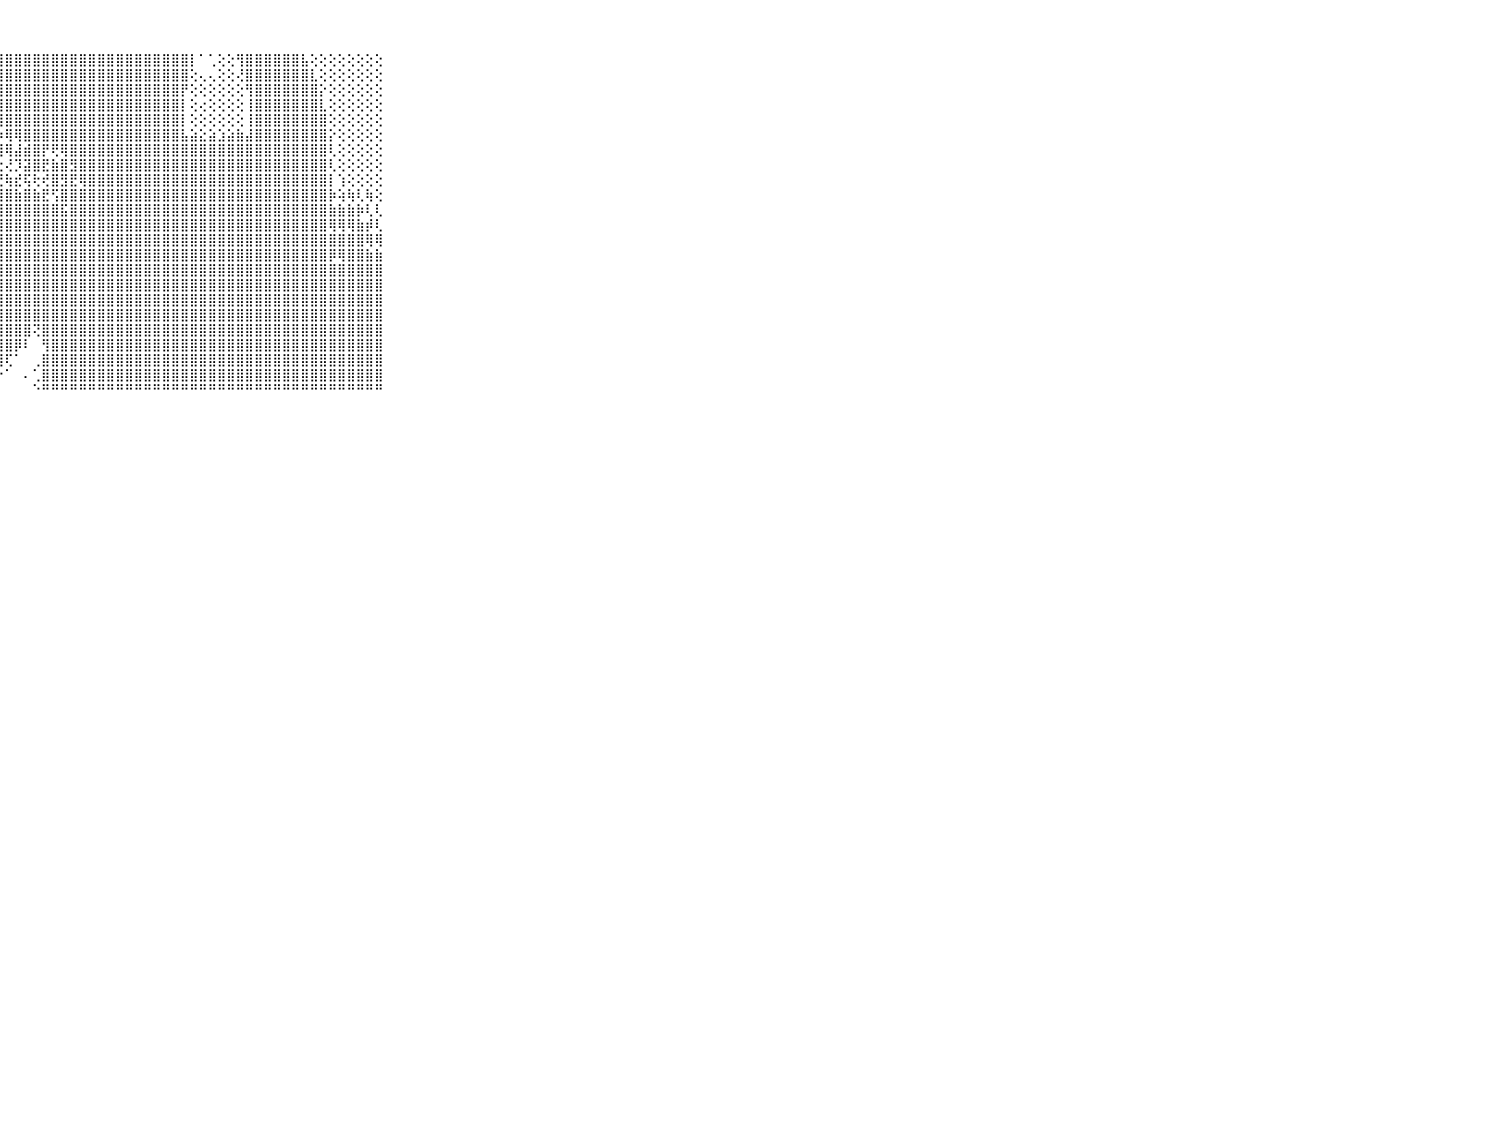

⠀⠀⠀⠀⠀⠀⠀⠀⠀⠀⠀⣿⣿⣿⣿⣿⣿⣿⣿⣿⣿⣿⣿⣿⣿⣿⣿⣿⣿⣿⣿⣿⣿⣿⣿⣿⣿⣿⣿⣿⣿⣿⣿⣿⣿⣿⣿⣿⡇⠁⢁⢕⢕⢻⣿⣿⣿⣿⣿⣿⣧⢕⢕⢕⢕⢕⢕⢕⢕⠀⠀⠀⠀⠀⠀⠀⠀⠀⠀⠀⠀
⠀⠀⠀⠀⠀⠀⠀⠀⠀⠀⠀⣿⣿⣿⣿⣿⣿⣿⣿⣿⣿⣿⣿⣿⣿⣿⣿⣿⣿⣿⣿⣿⣿⣿⣿⣿⣿⣿⣿⣿⣿⣿⣿⣿⣿⣿⣿⣿⢕⢄⢄⢕⢕⢜⣿⣿⣿⣿⣿⣿⣿⣇⢕⢕⢕⢕⢕⢕⢕⠀⠀⠀⠀⠀⠀⠀⠀⠀⠀⠀⠀
⠀⠀⠀⠀⠀⠀⠀⠀⠀⠀⠀⣿⣿⣿⣿⣿⣿⣿⣿⣿⣿⣿⣿⣿⣿⣿⣿⣿⣿⣿⣿⣿⣿⣿⣿⣿⣿⣿⣿⣿⣿⣿⣿⣿⣿⣿⣿⡟⢕⢕⢕⢕⢕⢕⢻⣿⣿⣿⣿⣿⣿⣿⡕⢕⢕⢕⢕⢕⢕⠀⠀⠀⠀⠀⠀⠀⠀⠀⠀⠀⠀
⠀⠀⠀⠀⠀⠀⠀⠀⠀⠀⠀⣿⣿⣿⣿⣿⣿⣿⣿⣿⣿⣿⣿⣿⣿⣿⣿⣿⣿⣿⣿⣿⣿⣿⣿⣿⣿⣿⣿⣿⣿⣿⣿⣿⣿⣿⣿⡇⢕⢔⢕⢕⢕⢕⢸⣿⣿⣿⣿⣿⣿⣿⣇⢕⢕⢕⢕⢕⢕⠀⠀⠀⠀⠀⠀⠀⠀⠀⠀⠀⠀
⠀⠀⠀⠀⠀⠀⠀⠀⠀⠀⠀⣿⣿⣿⣿⣿⣿⣿⣿⣿⣿⣿⣿⢿⢿⡻⢿⣿⣿⣿⣿⣿⣿⣿⣿⣿⣿⣿⣿⣿⣿⣿⣿⣿⣿⣿⣿⡇⢕⢕⢕⢕⢕⢕⢸⣿⣿⣿⣿⣿⣿⣿⣿⢕⢕⢕⢕⢕⢕⠀⠀⠀⠀⠀⠀⠀⠀⠀⠀⠀⠀
⠀⠀⠀⠀⠀⠀⠀⠀⠀⠀⠀⣿⣿⣿⣿⣿⣿⣿⣿⢟⢕⢁⢕⢕⢅⢱⣵⡷⢿⢿⣿⣿⣿⣿⣿⣿⣿⣿⣿⣿⣿⣿⣿⣿⣿⣿⣿⣧⣵⣕⣵⣱⣵⣷⣼⣿⣿⣿⣿⣿⣿⣿⣿⡕⢕⢕⢕⢕⢕⠀⠀⠀⠀⠀⠀⠀⠀⠀⠀⠀⠀
⠀⠀⠀⠀⠀⠀⠀⠀⠀⠀⠀⣿⣿⣿⣿⣿⣿⣿⢝⡕⢕⡓⡟⢗⢞⢟⢟⢻⢿⣼⣾⣿⡟⢟⢿⣿⣿⣿⣿⣿⣿⣿⣿⣿⣿⣿⣿⣿⣿⣿⣿⣿⣿⣿⣿⣿⣿⣿⣿⣿⣿⣿⣿⢇⢕⢕⢕⢕⢕⠀⠀⠀⠀⠀⠀⠀⠀⠀⠀⠀⠀
⠀⠀⠀⠀⠀⠀⠀⠀⠀⠀⠀⣿⣿⣿⣿⣿⣿⣿⣿⡏⢇⢇⢝⢕⢕⢕⢅⢑⢜⡹⣽⣿⣟⣷⣿⣻⣿⣿⣿⣿⣿⣿⣿⣿⣿⣿⣿⣿⣿⣿⣿⣿⣿⣿⣿⣿⣿⣿⣿⣿⣿⣿⣿⢇⢕⢕⢕⢕⢕⠀⠀⠀⠀⠀⠀⠀⠀⠀⠀⠀⠀
⠀⠀⠀⠀⠀⠀⠀⠀⠀⠀⠀⣿⣿⣿⣿⣿⣿⣿⢻⣿⣿⣷⣧⣵⣕⣕⣗⣞⢷⣞⢯⢗⢞⣿⣻⣟⢿⣿⣿⣿⣿⣿⣿⣿⣿⣿⣿⣿⣿⣿⣿⣿⣿⣿⣿⣿⣿⣿⣿⣿⣿⣿⣿⡇⢱⢕⢕⢕⢕⠀⠀⠀⠀⠀⠀⠀⠀⠀⠀⠀⠀
⠀⠀⠀⠀⠀⠀⠀⠀⠀⠀⠀⣿⣿⣿⣿⣿⣿⣿⣾⣿⣿⣿⣿⣿⣿⣿⣿⣿⣿⣷⣿⣷⣟⢫⣿⣿⣿⣿⣿⣿⣿⣿⣿⣿⣿⣿⣿⣿⣿⣿⣿⣿⣿⣿⣿⣿⣿⣿⣿⣿⣿⣿⣿⡷⢵⢷⢇⢷⢕⠀⠀⠀⠀⠀⠀⠀⠀⠀⠀⠀⠀
⠀⠀⠀⠀⠀⠀⠀⠀⠀⠀⠀⣿⣿⣿⣿⣿⣿⣿⣿⣿⣿⣿⣿⣿⣿⣿⣿⣿⣿⣿⣿⣿⣿⣿⣯⣿⣿⣿⣿⣿⣿⣿⣿⣿⣿⣿⣿⣿⣿⣿⣿⣿⣿⣿⣿⣿⣿⣿⣿⣿⣿⣿⣿⣷⣷⣷⡷⢇⢇⠀⠀⠀⠀⠀⠀⠀⠀⠀⠀⠀⠀
⠀⠀⠀⠀⠀⠀⠀⠀⠀⠀⠀⣿⣿⣿⣿⣿⣿⣿⣿⣿⣿⣿⣿⣿⣿⣿⣿⣿⣿⣿⣿⣿⣿⣿⣿⣿⣿⣿⣿⣿⣿⣿⣿⣿⣿⣿⣿⣿⣿⣿⣿⣿⣿⣿⣿⣿⣿⣿⣿⣿⣿⣿⣿⢿⢿⢿⣷⡾⢇⠀⠀⠀⠀⠀⠀⠀⠀⠀⠀⠀⠀
⠀⠀⠀⠀⠀⠀⠀⠀⠀⠀⠀⣿⣿⣿⣿⣿⣿⣿⣿⣝⣿⣿⣿⣿⣿⣿⣿⣿⣿⣿⣿⣿⣿⣿⣿⣿⣿⣿⣿⣿⣿⣿⣿⣿⣿⣿⣿⣿⣿⣿⣿⣿⣿⣿⣿⣿⣿⣿⣿⣿⣿⣿⣿⣿⣿⣿⣿⢿⢿⠀⠀⠀⠀⠀⠀⠀⠀⠀⠀⠀⠀
⠀⠀⠀⠀⠀⠀⠀⠀⠀⠀⠀⣿⣿⣿⣿⣿⣿⣿⣿⣿⣿⣿⣿⣿⣿⣿⣽⣿⣿⣿⣿⣿⣿⣿⣿⣿⣿⣿⣿⣿⣿⣿⣿⣿⣿⣿⣿⣿⣿⣿⣿⣿⣿⣿⣿⣿⣿⣿⣿⣿⣿⣿⣿⡿⢿⣿⣿⣷⣷⠀⠀⠀⠀⠀⠀⠀⠀⠀⠀⠀⠀
⠀⠀⠀⠀⠀⠀⠀⠀⠀⠀⠀⣿⣿⣿⣿⣿⣿⣿⣿⣿⣿⣿⣿⣿⣿⣿⣿⣿⣿⣿⣿⣿⣿⣿⣿⣿⣿⣿⣿⣿⣿⣿⣿⣿⣿⣿⣿⣿⣿⣿⣿⣿⣿⣿⣿⣿⣿⣿⣿⣿⣿⣿⣿⣿⣿⣿⣿⣿⣿⠀⠀⠀⠀⠀⠀⠀⠀⠀⠀⠀⠀
⠀⠀⠀⠀⠀⠀⠀⠀⠀⠀⠀⣿⣿⣿⣿⣿⣿⣿⣿⣿⣿⣽⣽⣿⣿⣿⣿⣿⣿⣿⣿⣿⣿⣿⣿⣿⣿⣿⣿⣿⣿⣿⣿⣿⣿⣿⣿⣿⣿⣿⣿⣿⣿⣿⣿⣿⣿⣿⣿⣿⣿⣿⣿⣿⣿⣿⣿⣿⣿⠀⠀⠀⠀⠀⠀⠀⠀⠀⠀⠀⠀
⠀⠀⠀⠀⠀⠀⠀⠀⠀⠀⠀⣿⣿⣿⣿⣿⣿⣿⣽⣿⣿⣿⣿⣿⣿⣿⣿⣿⣿⣿⣿⣿⣿⣿⣿⣿⣿⣿⣿⣿⣿⣿⣿⣿⣿⣿⣿⣿⣿⣿⣿⣿⣿⣿⣿⣿⣿⣿⣿⣿⣿⣿⣿⣿⣿⣿⣿⣿⣿⠀⠀⠀⠀⠀⠀⠀⠀⠀⠀⠀⠀
⠀⠀⠀⠀⠀⠀⠀⠀⠀⠀⠀⣿⣿⣿⣿⣿⣿⣿⣿⣿⣿⣿⣿⣷⣾⣿⣿⣿⣿⣿⣿⣿⣿⣿⣿⣿⣿⣿⣿⣿⣿⣿⣿⣿⣿⣿⣿⣿⣿⣿⣿⣿⣿⣿⣿⣿⣿⣿⣿⣿⣿⣿⣿⣿⣿⣿⣿⣿⣿⠀⠀⠀⠀⠀⠀⠀⠀⠀⠀⠀⠀
⠀⠀⠀⠀⠀⠀⠀⠀⠀⠀⠀⣿⣿⣿⣿⣿⣿⣿⣿⣿⣿⣿⣿⣿⣿⣿⣿⣿⣿⣿⣿⢝⣿⣿⣿⣿⣿⣿⣿⣿⣿⣿⣿⣿⣿⣿⣿⣿⣿⣿⣿⣿⣿⣿⣿⣿⣿⣿⣿⣿⣿⣿⣿⣿⣿⣿⣿⣿⣿⠀⠀⠀⠀⠀⠀⠀⠀⠀⠀⠀⠀
⠀⠀⠀⠀⠀⠀⠀⠀⠀⠀⠀⣿⣿⣿⣿⣿⣿⢝⢿⣿⣿⣿⣿⣿⣿⣿⣿⣿⣿⡿⠇⠀⢻⣿⣿⣿⣿⣿⣿⣿⣿⣿⣿⣿⣿⣿⣿⣿⣿⣿⣿⣿⣿⣿⣿⣿⣿⣿⣿⣿⣿⣿⣿⣿⣿⣿⣿⣿⣿⠀⠀⠀⠀⠀⠀⠀⠀⠀⠀⠀⠀
⠀⠀⠀⠀⠀⠀⠀⠀⠀⠀⠀⣿⣿⣿⣿⣿⣿⢇⢕⠈⠝⢿⣝⢏⢿⣿⣿⣿⢏⠁⠀⢀⣿⣿⣿⣿⣿⣿⣿⣿⣿⣿⣿⣿⣿⣿⣿⣿⣿⣿⣿⣿⣿⣿⣿⣿⣿⣿⣿⣿⣿⣿⣿⣿⣿⣿⣿⣿⣿⠀⠀⠀⠀⠀⠀⠀⠀⠀⠀⠀⠀
⠀⠀⠀⠀⠀⠀⠀⠀⠀⠀⠀⣿⣿⣿⣿⣿⣿⢕⢑⢔⠀⠀⠑⠑⢜⢟⠏⠑⠁⠀⠄⢁⣿⣿⣿⣿⣿⣿⣿⣿⣿⣿⣿⣿⣿⣿⣿⣿⣿⣿⣿⣿⣿⣿⣿⣿⣿⣿⣿⣿⣿⣿⣿⣿⣿⣿⣿⣿⣿⠀⠀⠀⠀⠀⠀⠀⠀⠀⠀⠀⠀
⠀⠀⠀⠀⠀⠀⠀⠀⠀⠀⠀⠛⠛⠛⠛⠛⠛⠑⠑⠑⠐⠀⠀⠀⠀⠀⠀⠀⠀⠀⠀⠑⠛⠛⠛⠛⠛⠛⠛⠛⠛⠛⠛⠛⠛⠛⠛⠛⠛⠛⠛⠛⠛⠛⠛⠛⠛⠛⠛⠛⠛⠛⠛⠛⠛⠛⠛⠛⠛⠀⠀⠀⠀⠀⠀⠀⠀⠀⠀⠀⠀